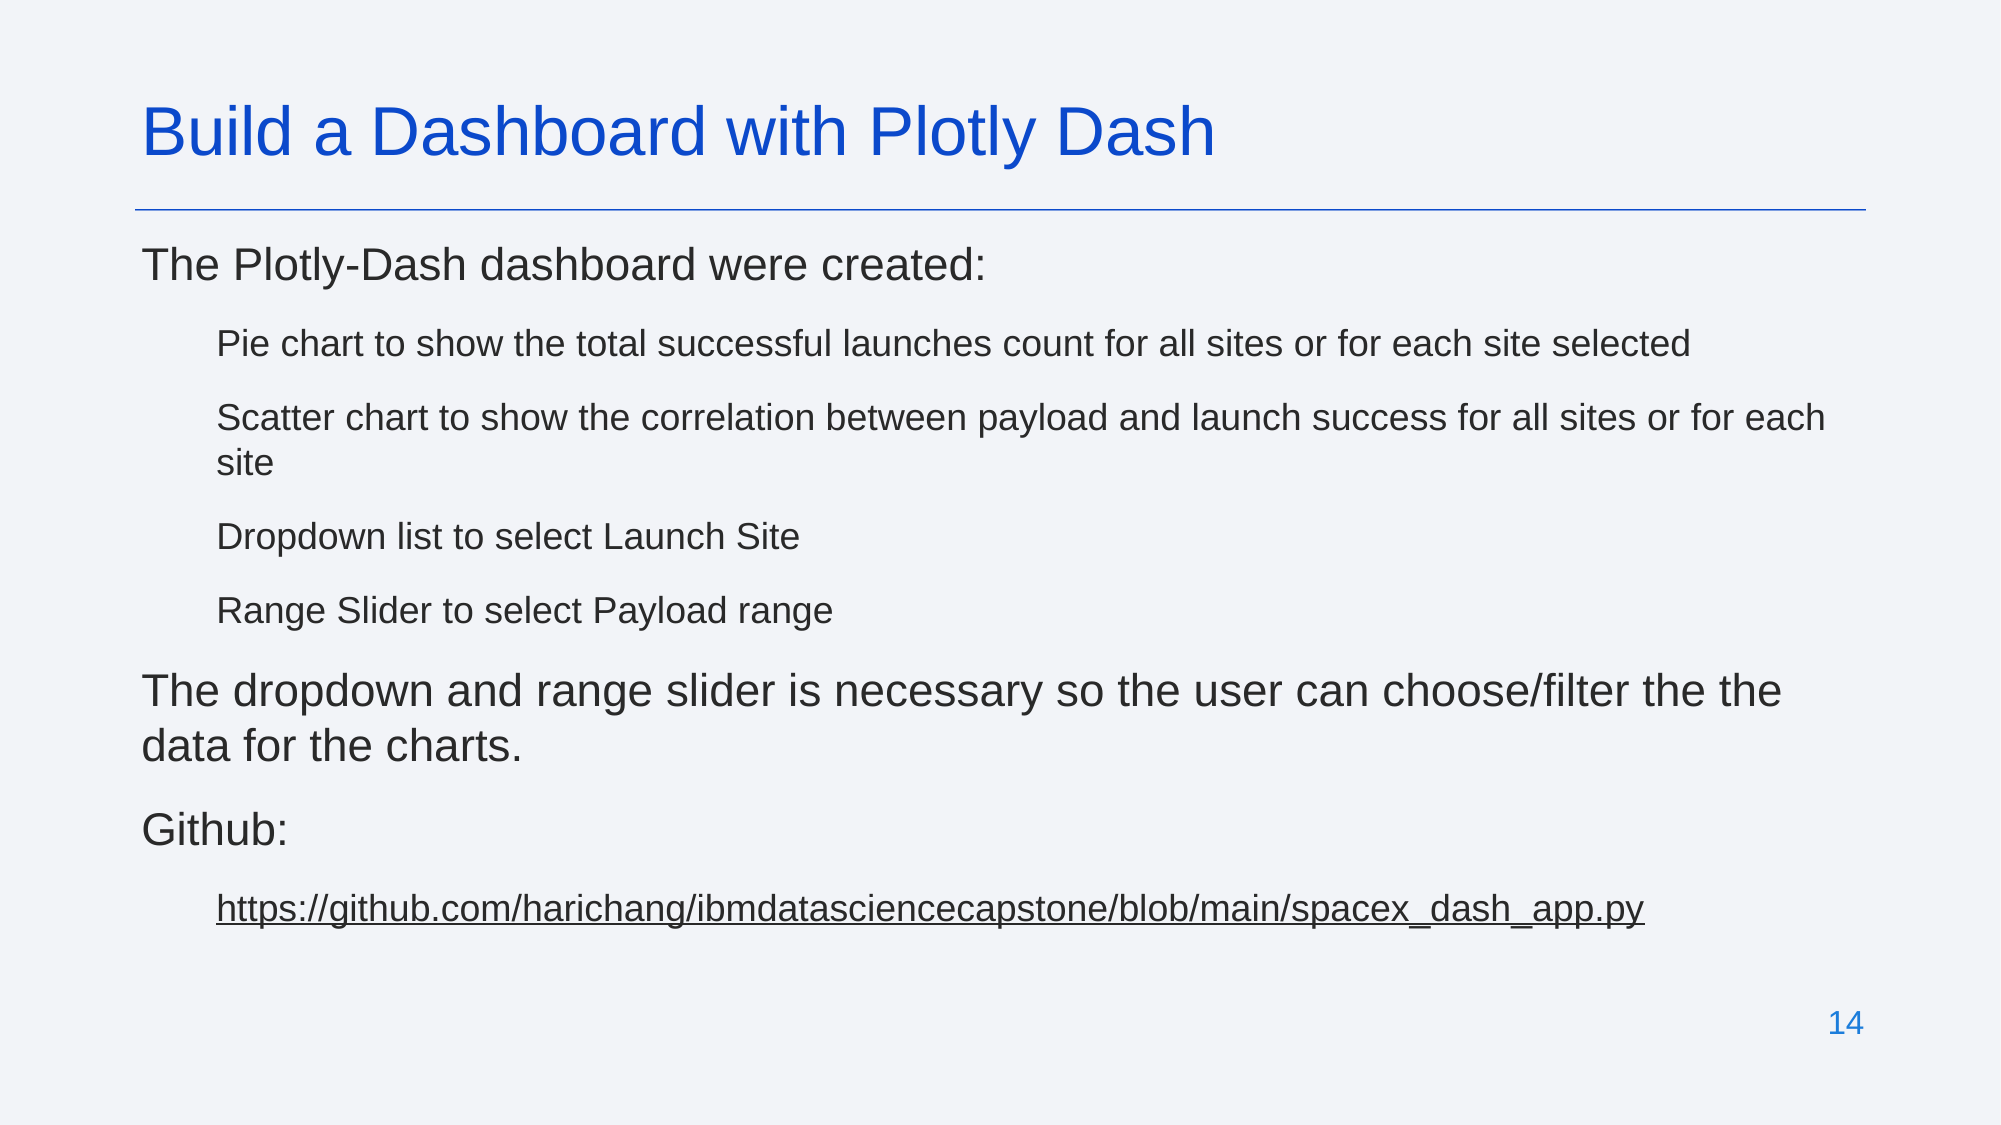

Build a Dashboard with Plotly Dash
The Plotly-Dash dashboard were created:
Pie chart to show the total successful launches count for all sites or for each site selected
Scatter chart to show the correlation between payload and launch success for all sites or for each site
Dropdown list to select Launch Site
Range Slider to select Payload range
The dropdown and range slider is necessary so the user can choose/filter the the data for the charts.
Github:
https://github.com/harichang/ibmdatasciencecapstone/blob/main/spacex_dash_app.py

14